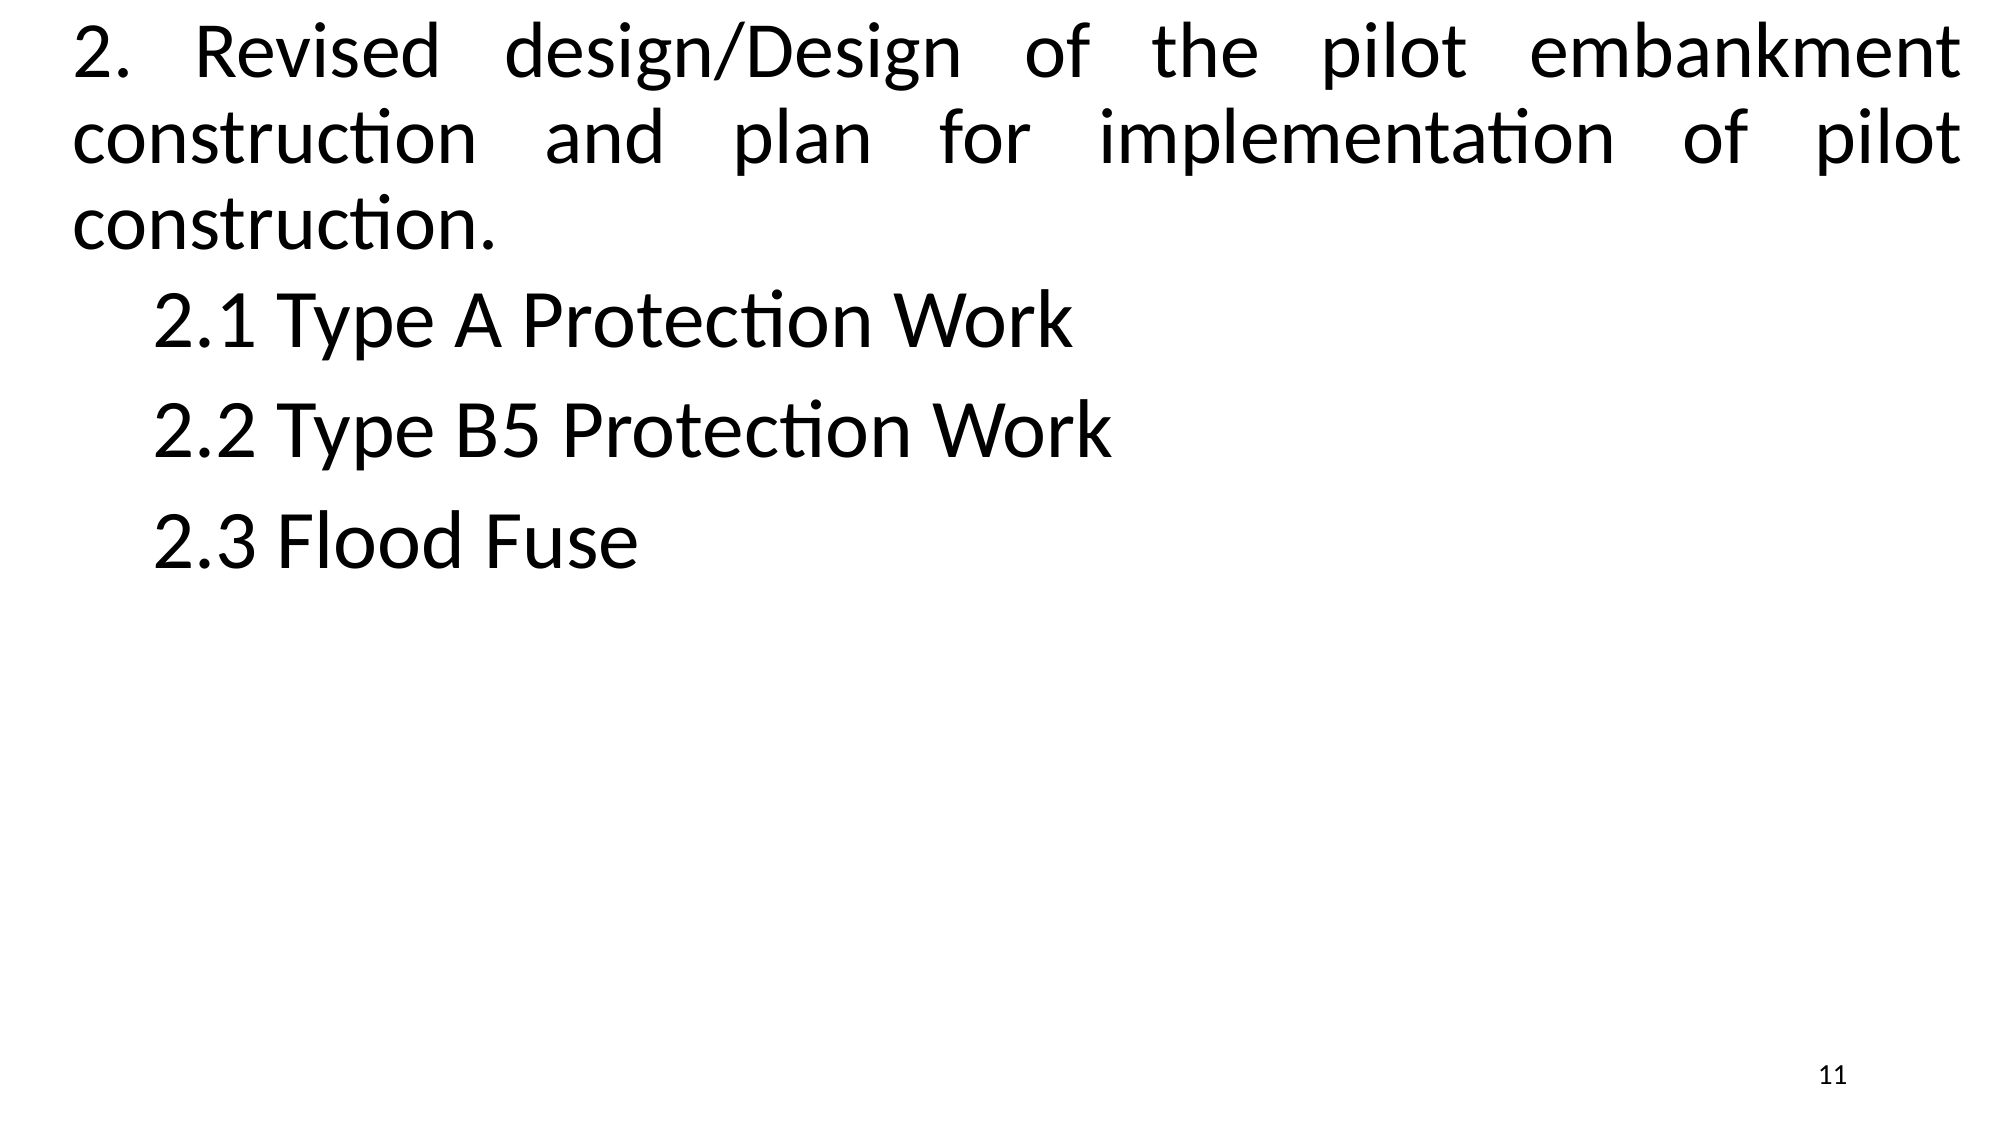

# 2. Revised design/Design of the pilot embankment construction and plan for implementation of pilot construction.
2.1 Type A Protection Work
2.2 Type B5 Protection Work
2.3 Flood Fuse
11